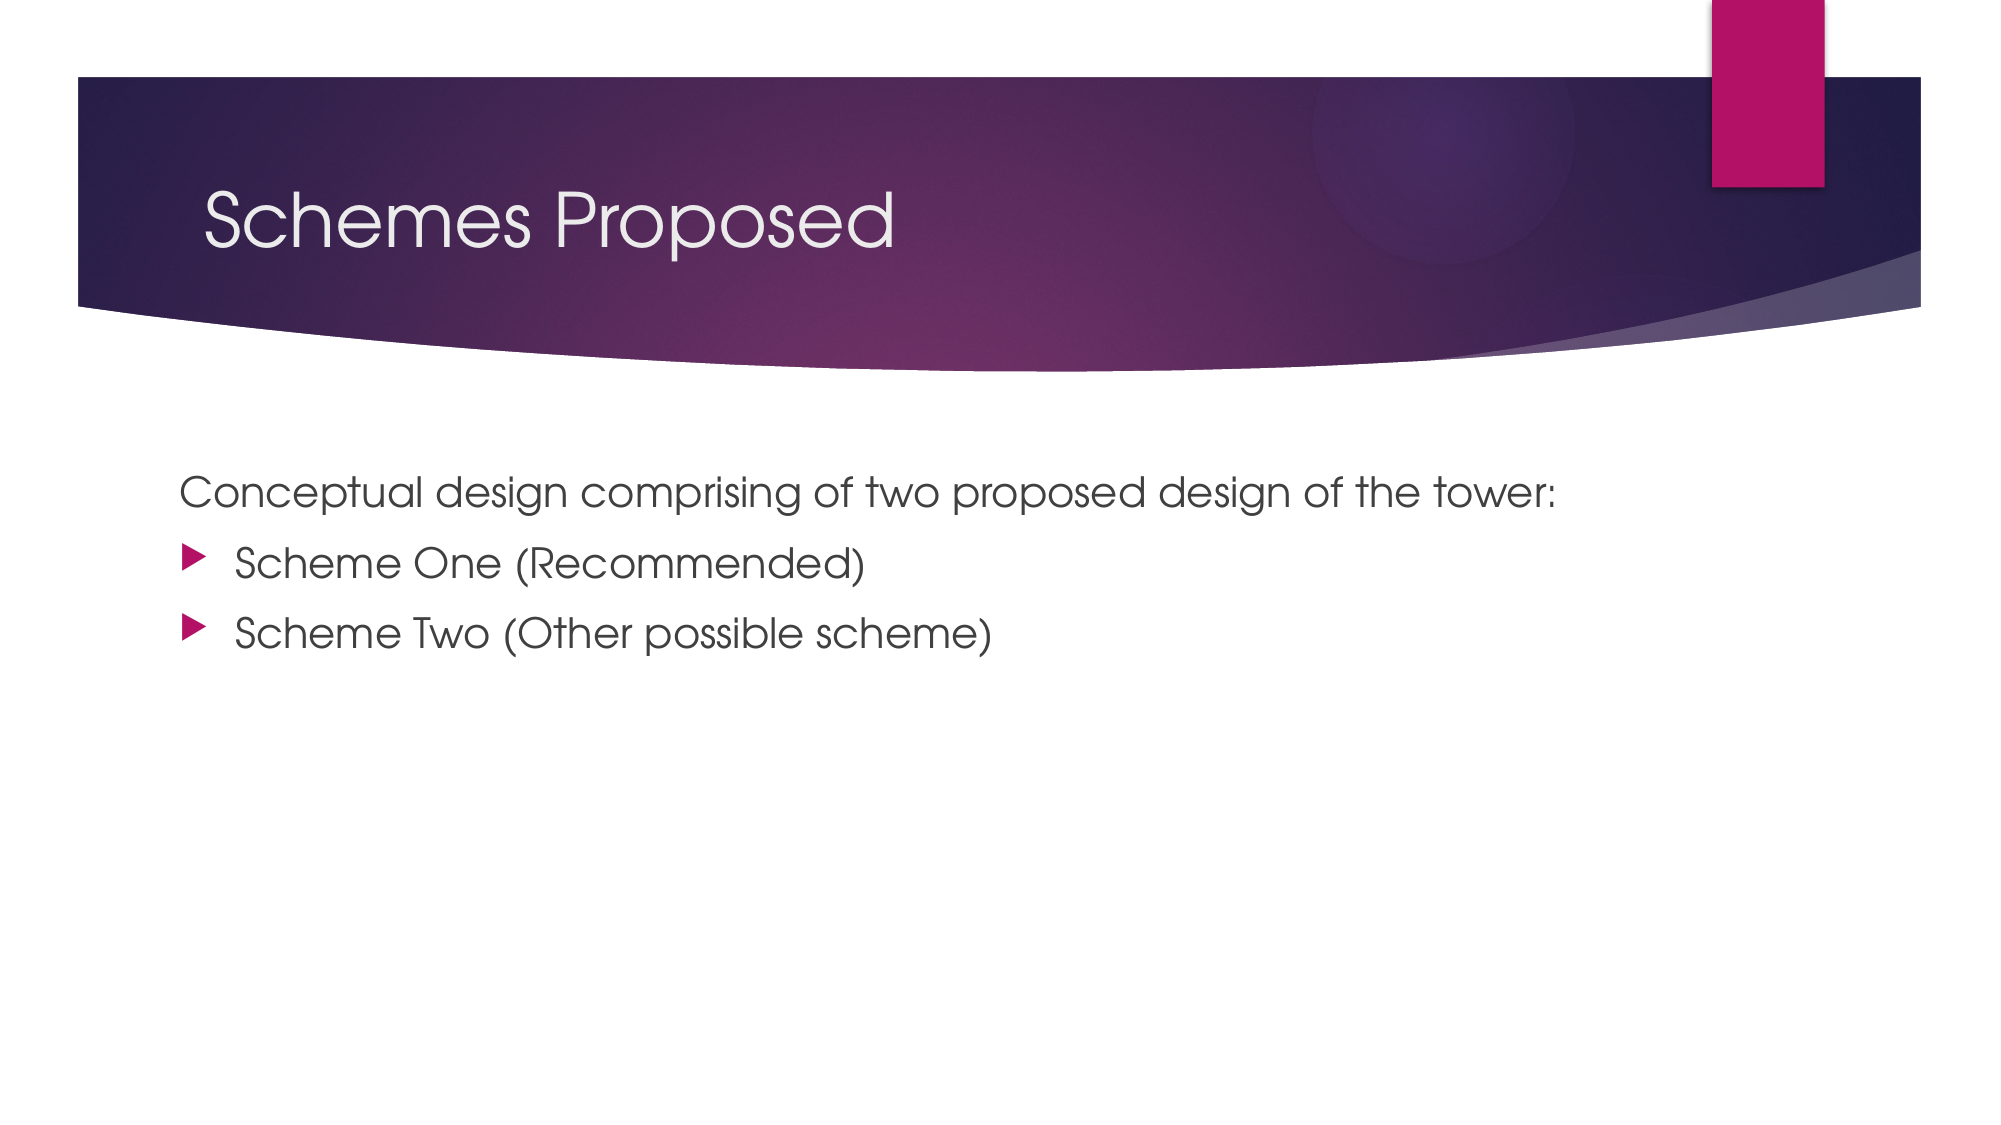

# Schemes Proposed
Conceptual design comprising of two proposed design of the tower:
Scheme One (Recommended)
Scheme Two (Other possible scheme)